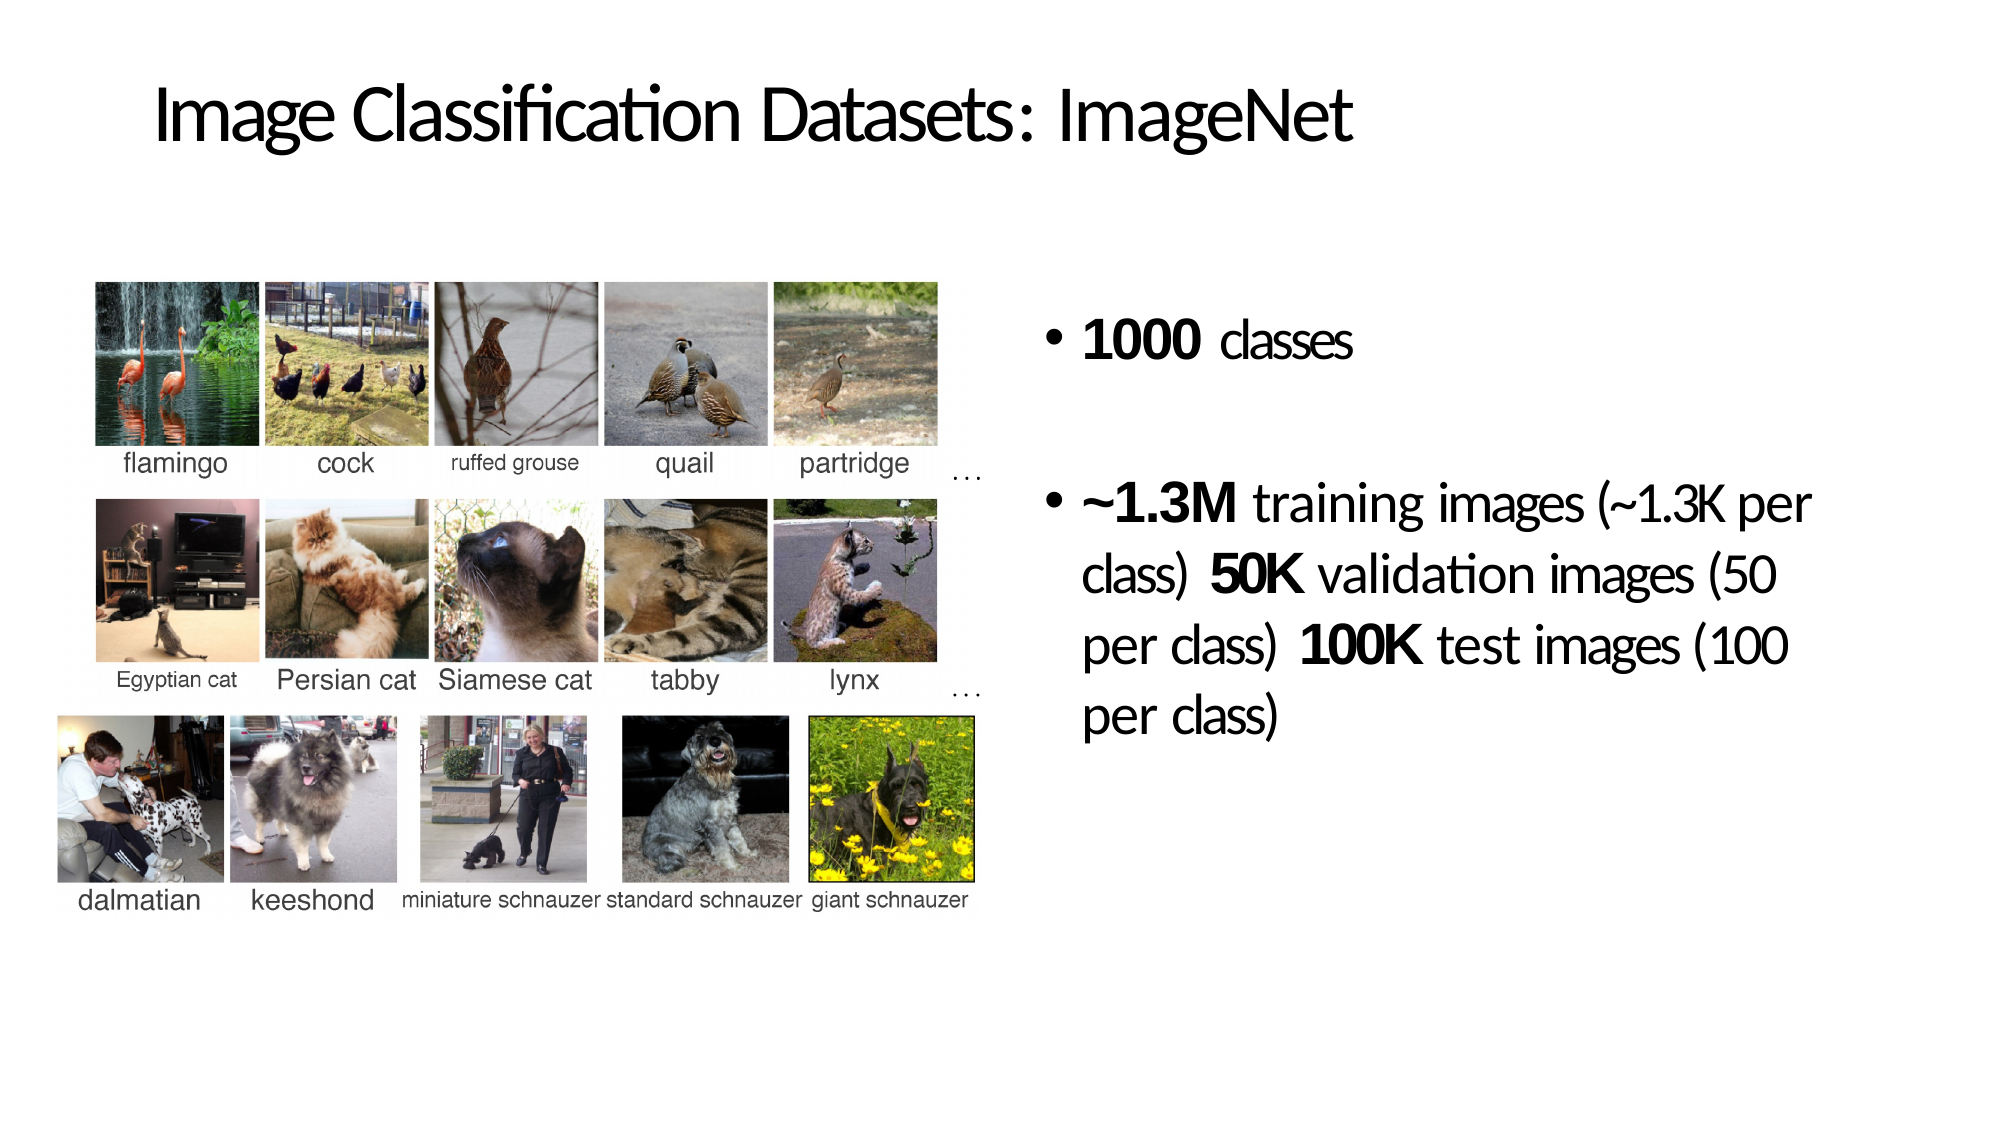

# Image Classification Datasets: ImageNet

1000 classes

~1.3M training images (~1.3K per class)  50K validation images (50 per class)  100K test images (100 per class)